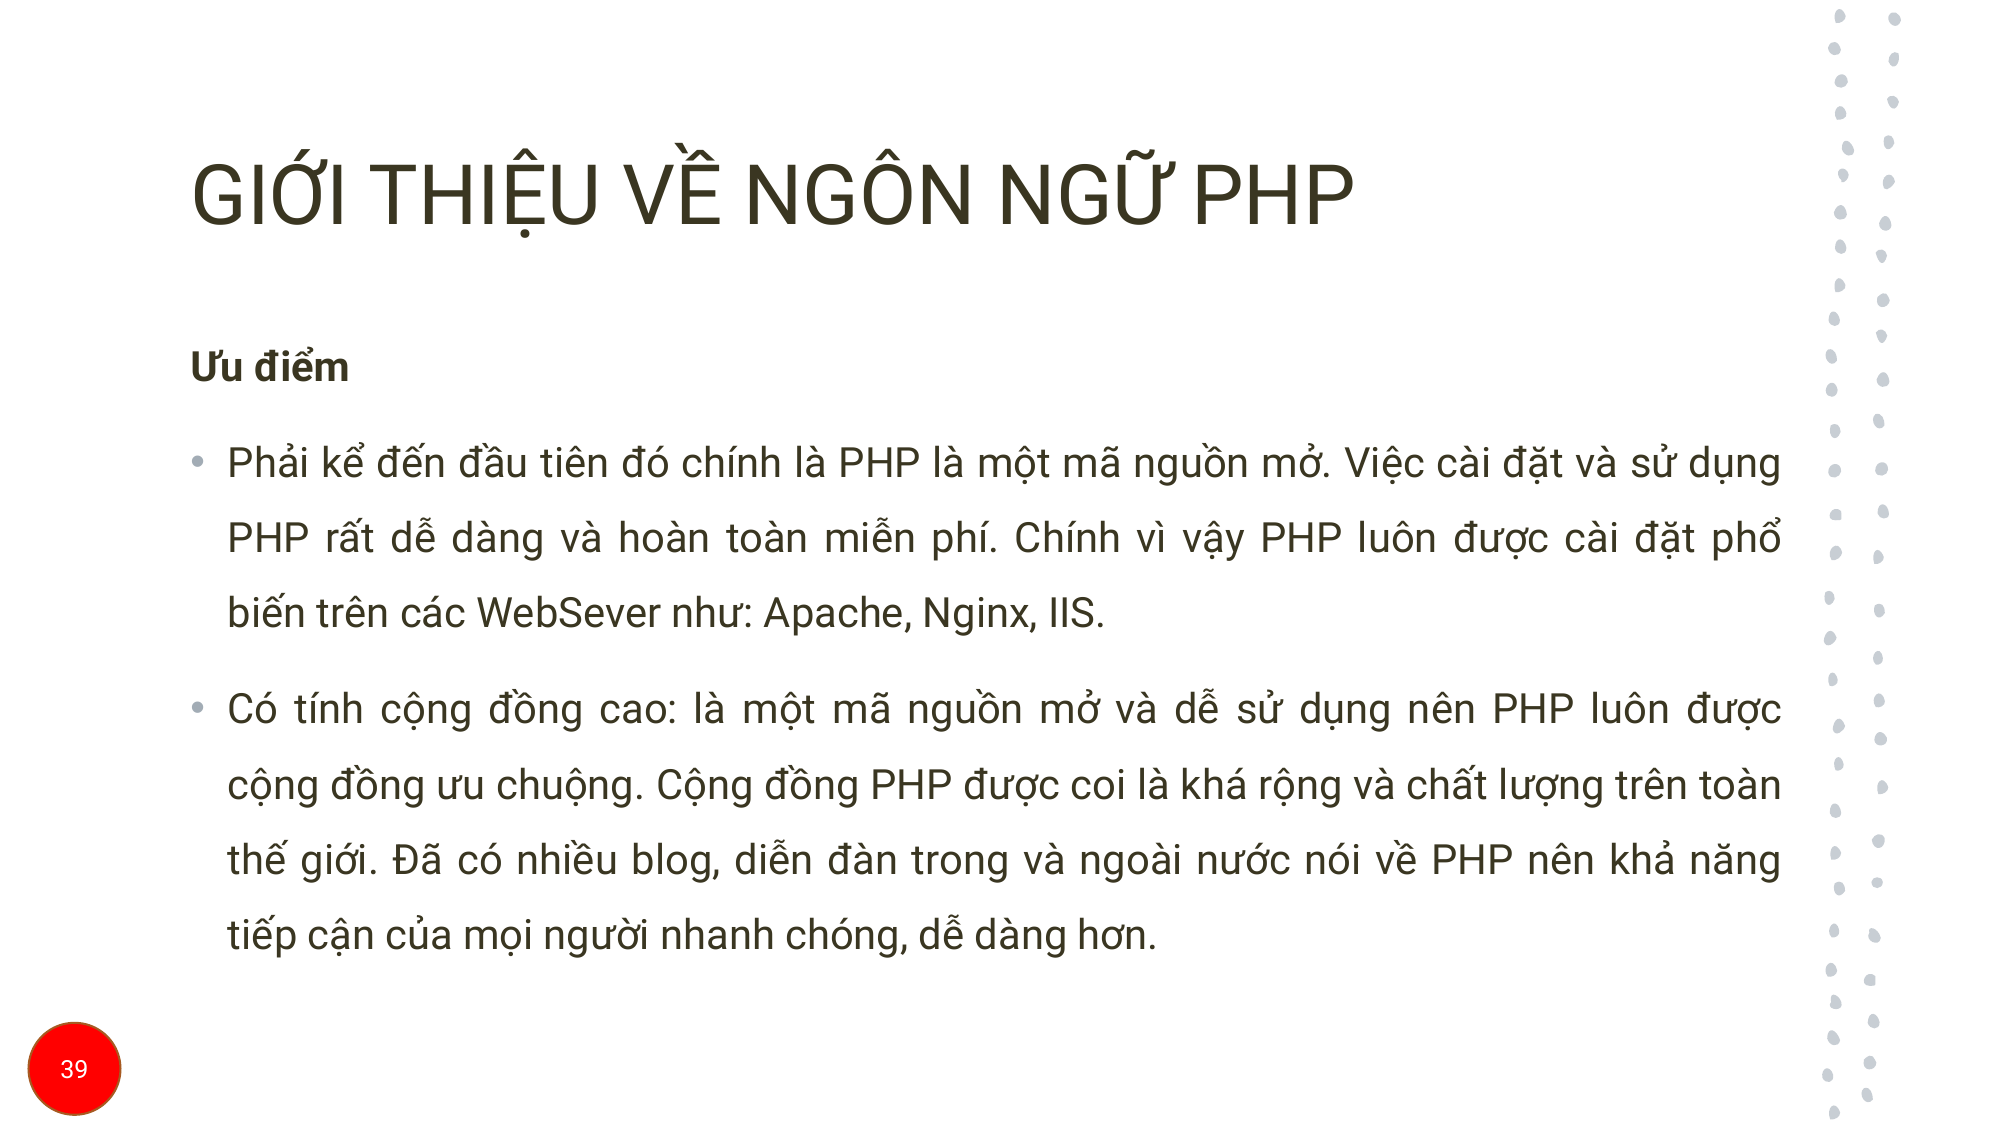

# GIỚI THIỆU VỀ NGÔN NGỮ PHP
Ưu điểm
Phải kể đến đầu tiên đó chính là PHP là một mã nguồn mở. Việc cài đặt và sử dụng PHP rất dễ dàng và hoàn toàn miễn phí. Chính vì vậy PHP luôn được cài đặt phổ biến trên các WebSever như: Apache, Nginx, IIS.
Có tính cộng đồng cao: là một mã nguồn mở và dễ sử dụng nên PHP luôn được cộng đồng ưu chuộng. Cộng đồng PHP được coi là khá rộng và chất lượng trên toàn thế giới. Đã có nhiều blog, diễn đàn trong và ngoài nước nói về PHP nên khả năng tiếp cận của mọi người nhanh chóng, dễ dàng hơn.
39